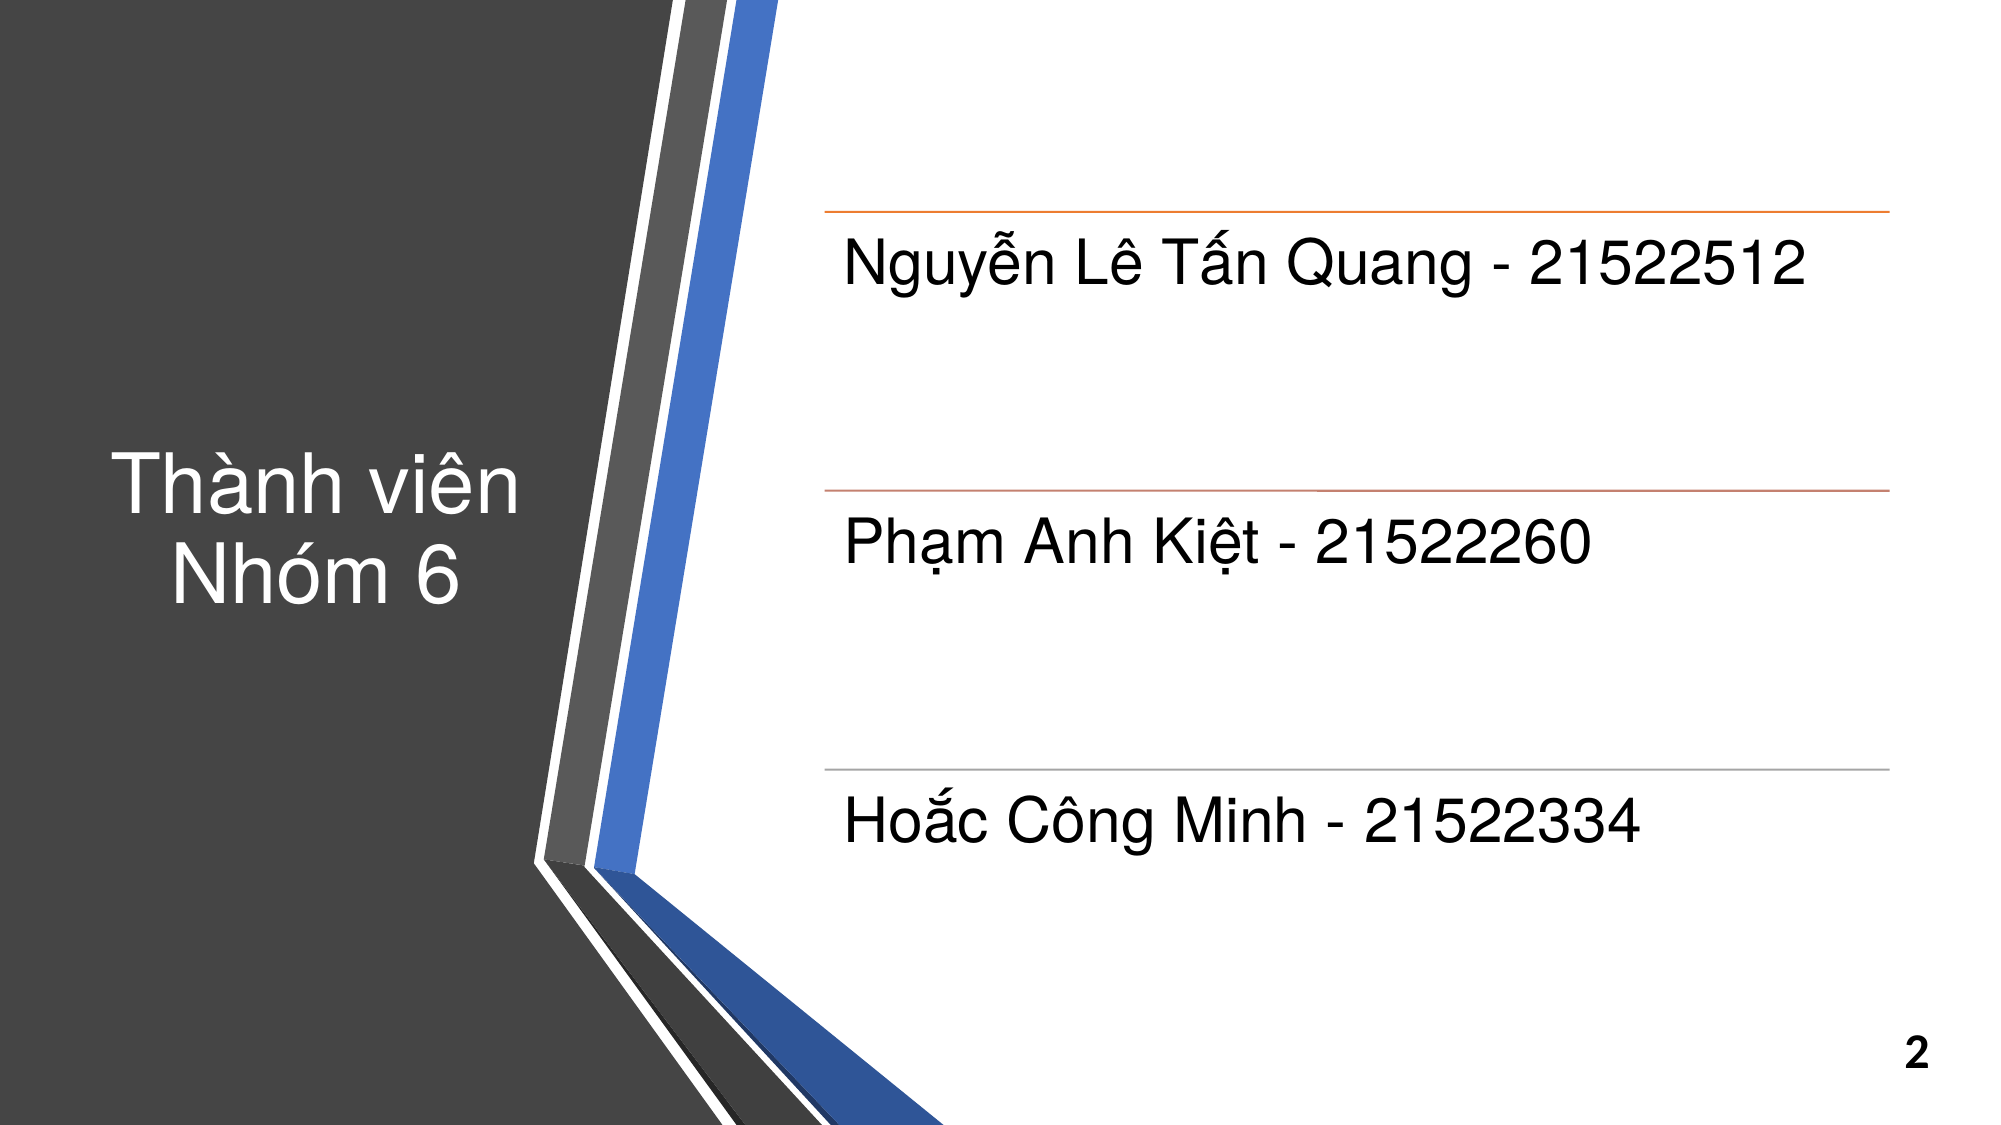

# Thành viên Nhóm 6
Nguyễn Lê Tấn Quang - 21522512
Phạm Anh Kiệt - 21522260
Hoắc Công Minh - 21522334
2